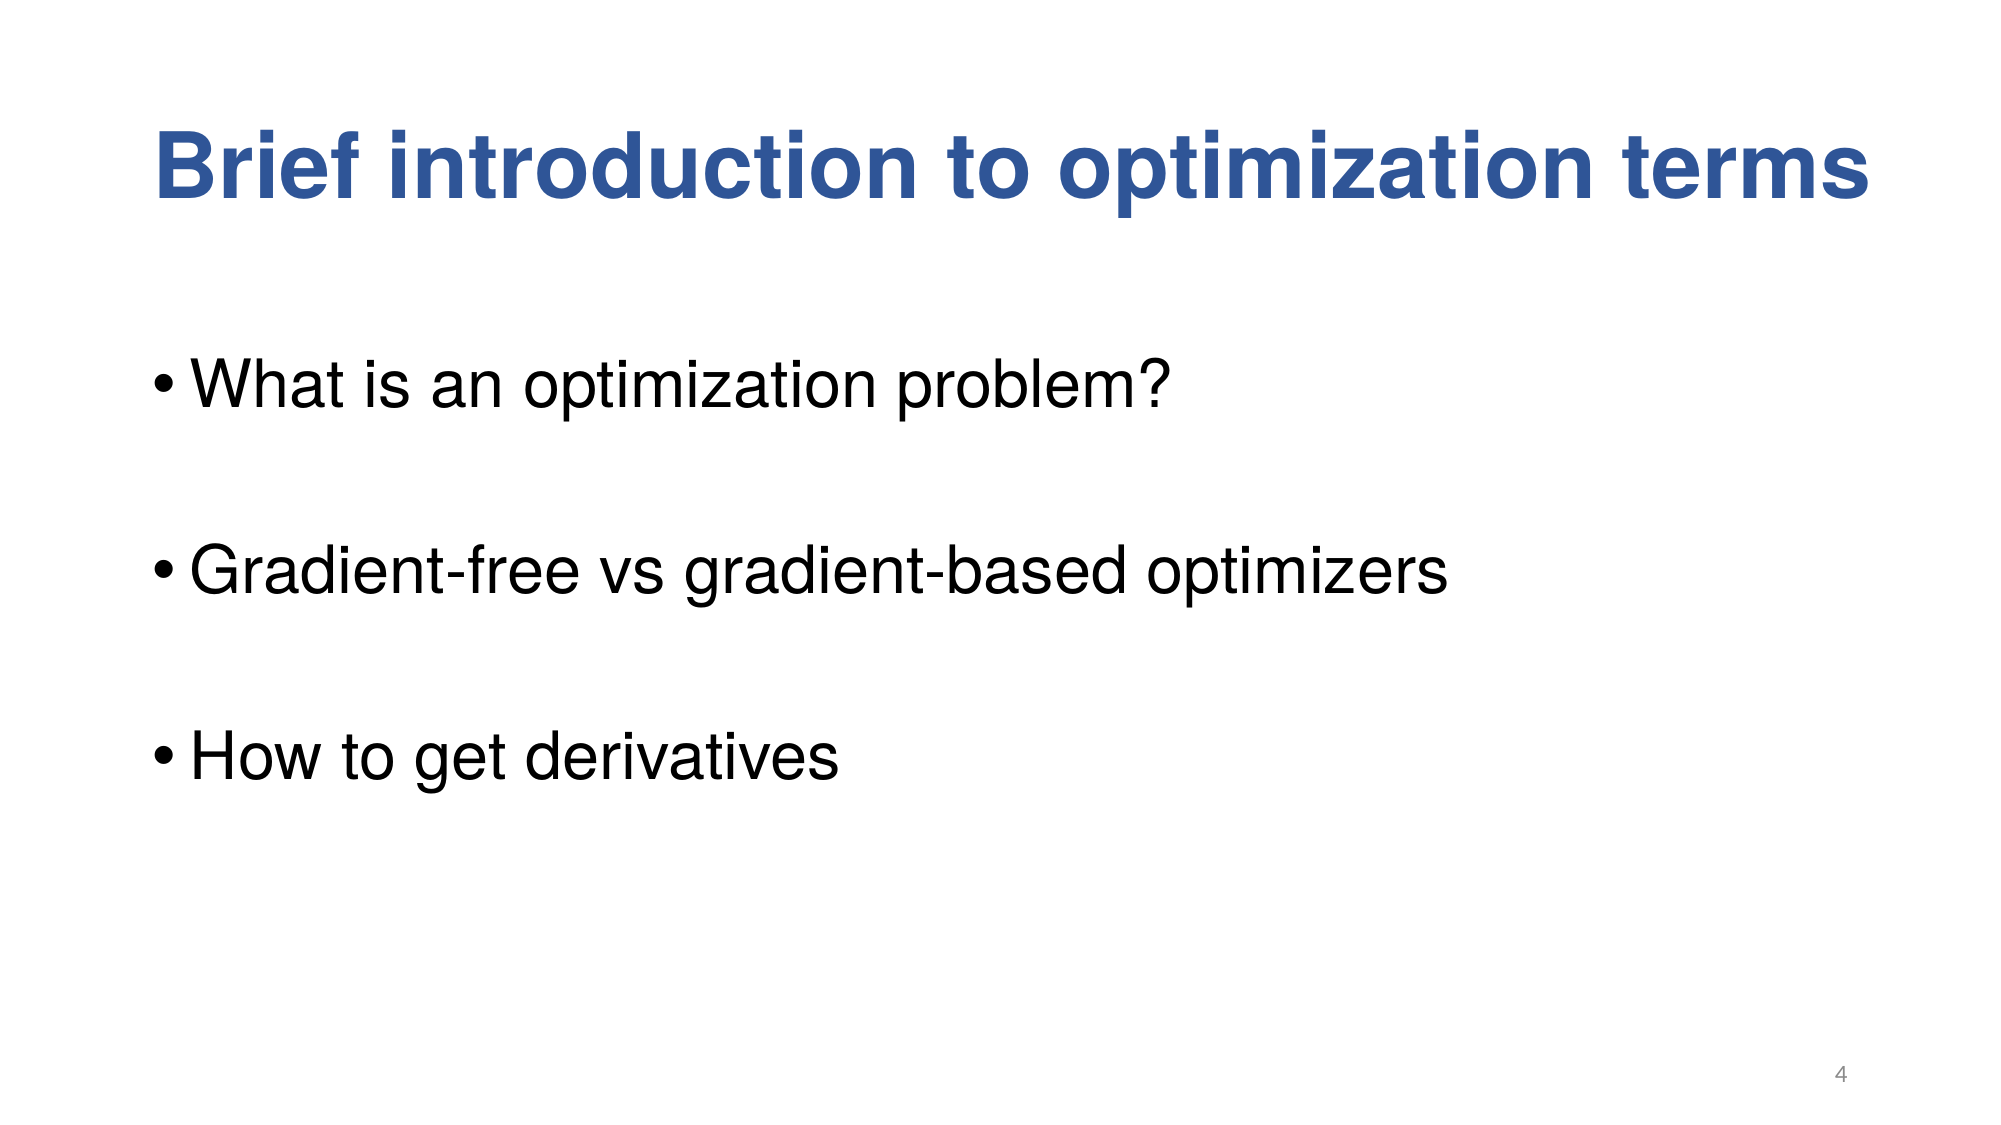

# Brief introduction to optimization terms
What is an optimization problem?

Gradient-free vs gradient-based optimizers

How to get derivatives
4